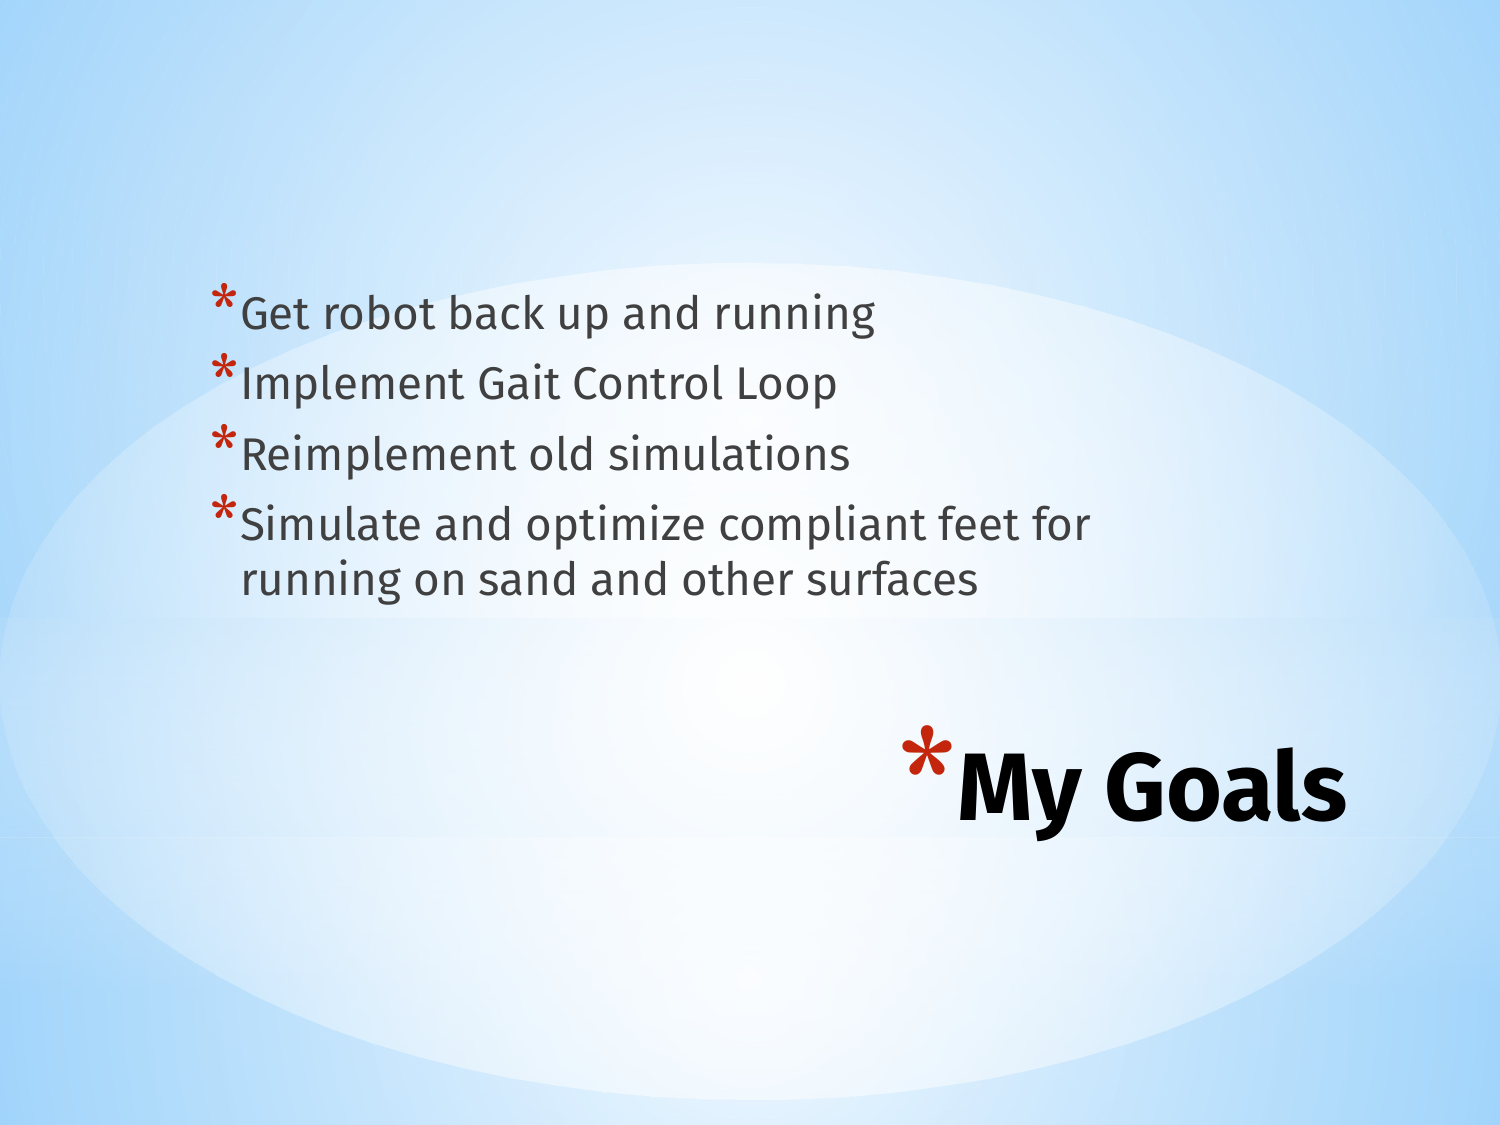

Get robot back up and running
Implement Gait Control Loop
Reimplement old simulations
Simulate and optimize compliant feet for running on sand and other surfaces

# My Goals